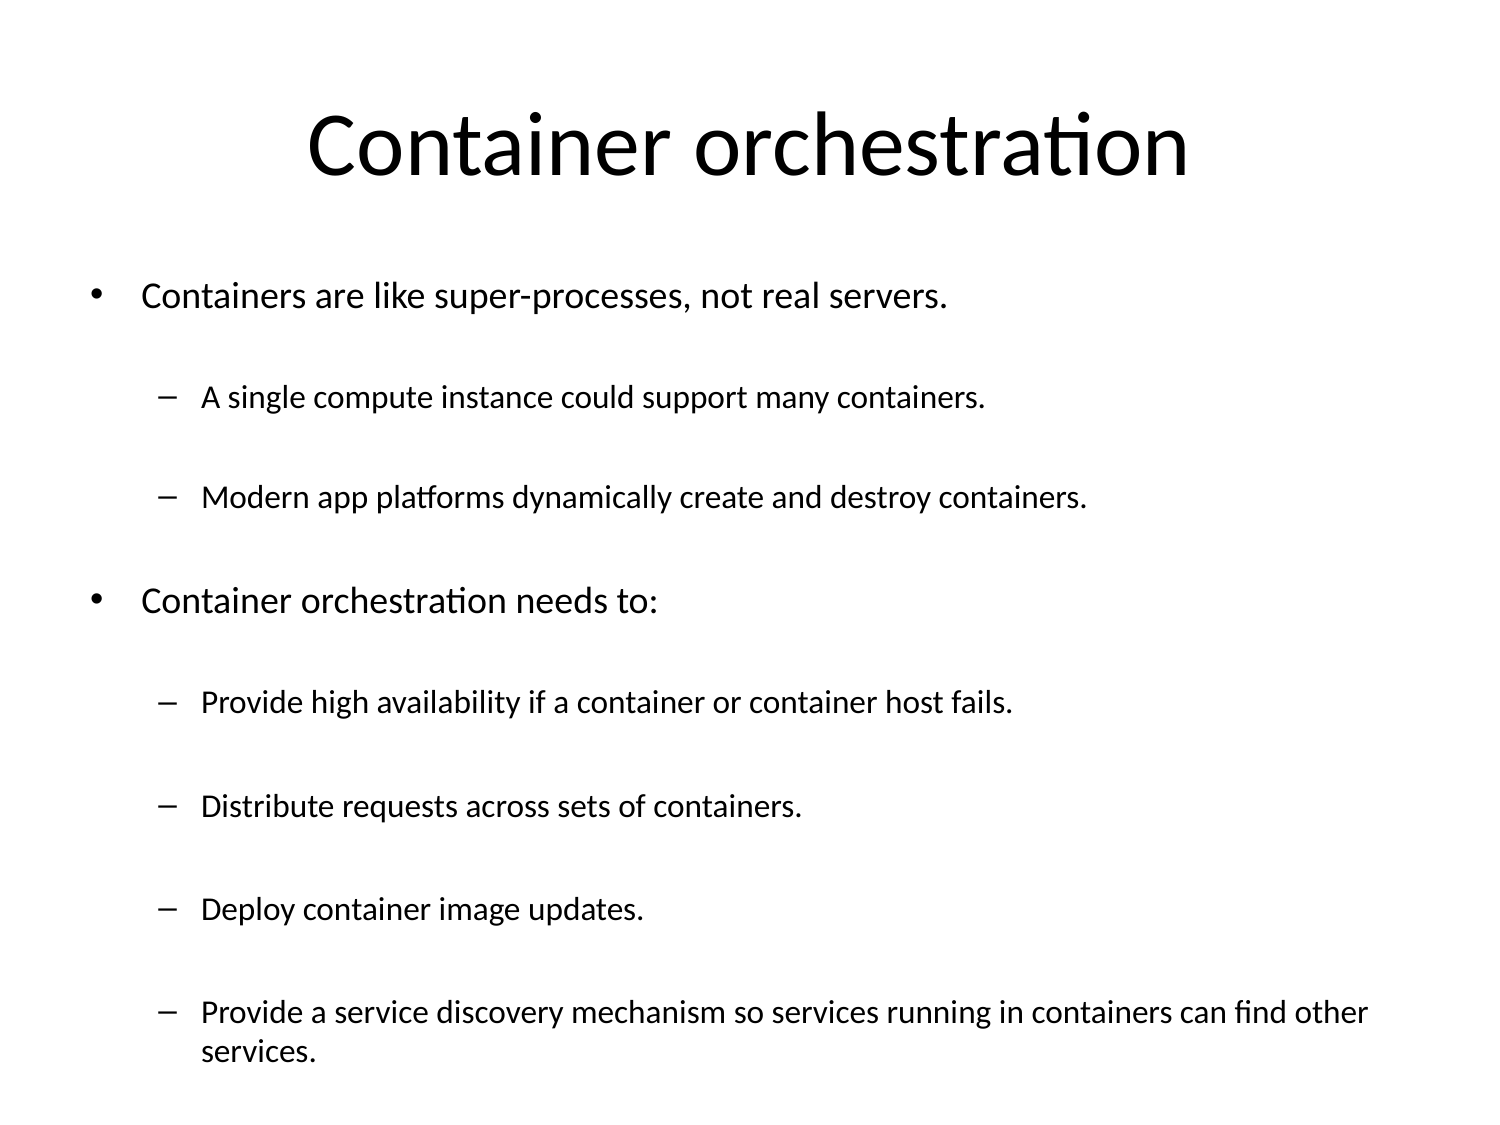

# Container orchestration
Containers are like super-processes, not real servers.

A single compute instance could support many containers.

Modern app platforms dynamically create and destroy containers.

Container orchestration needs to:

Provide high availability if a container or container host fails.

Distribute requests across sets of containers.

Deploy container image updates.

Provide a service discovery mechanism so services running in containers can find other services.